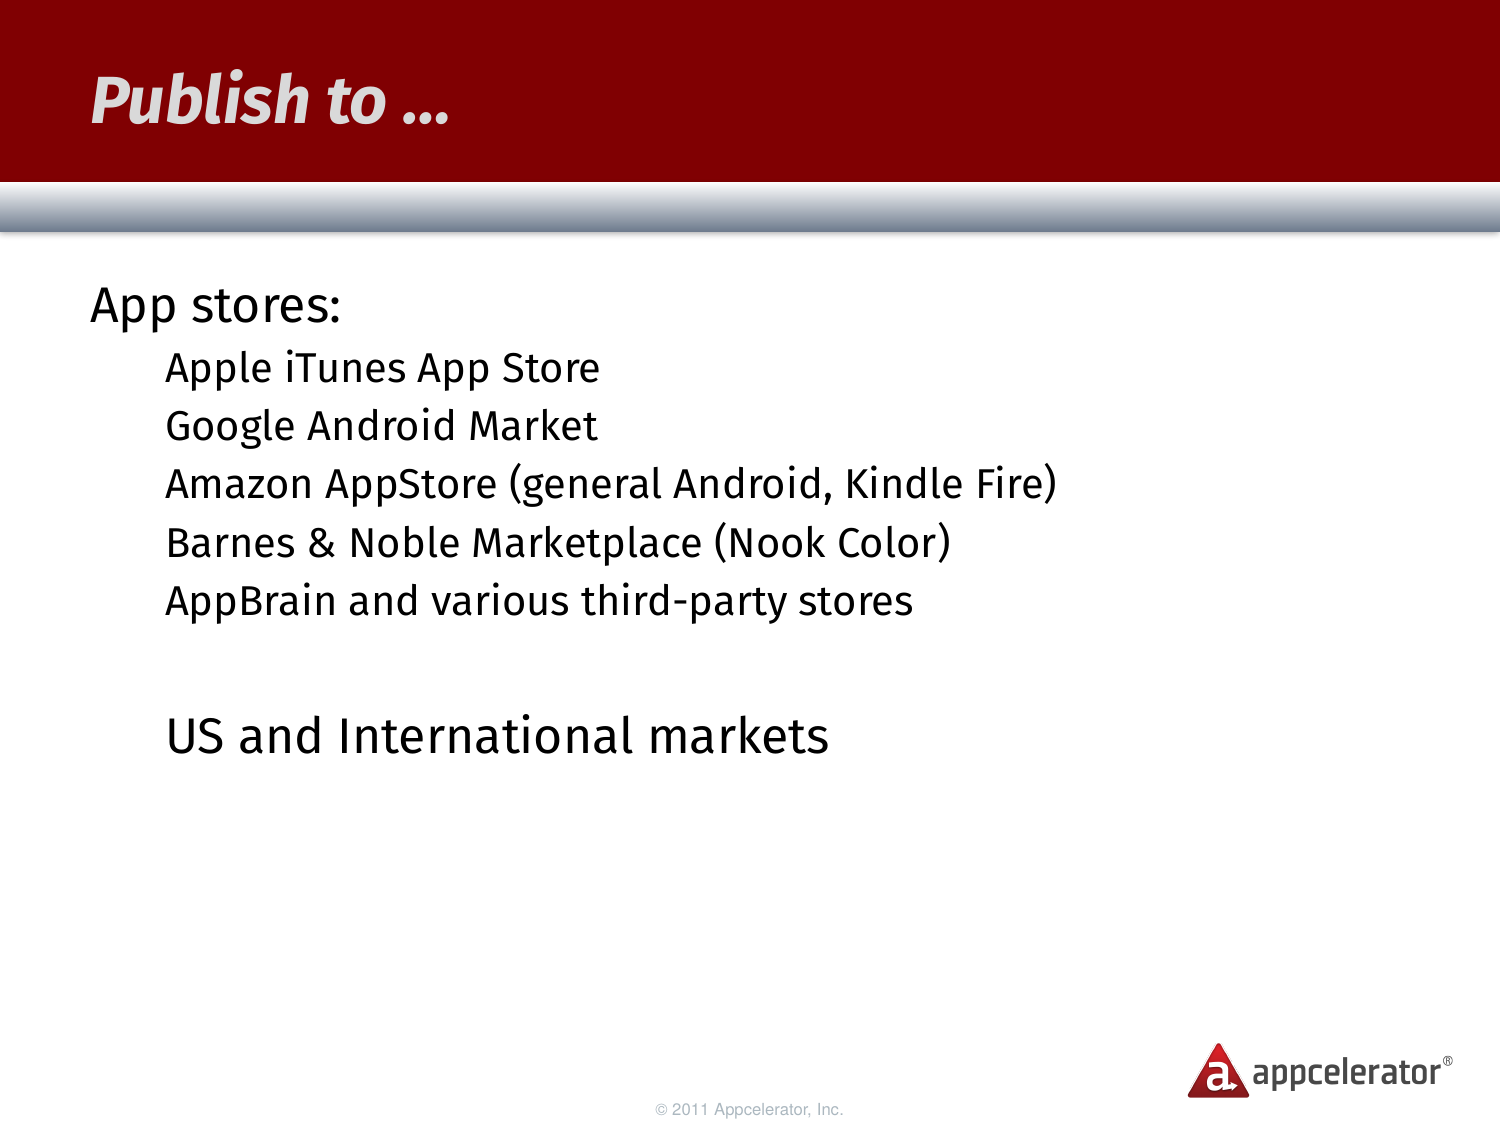

# Publish to …
App stores:
Apple iTunes App Store
Google Android Market
Amazon AppStore (general Android, Kindle Fire)
Barnes & Noble Marketplace (Nook Color)
AppBrain and various third-party stores

US and International markets